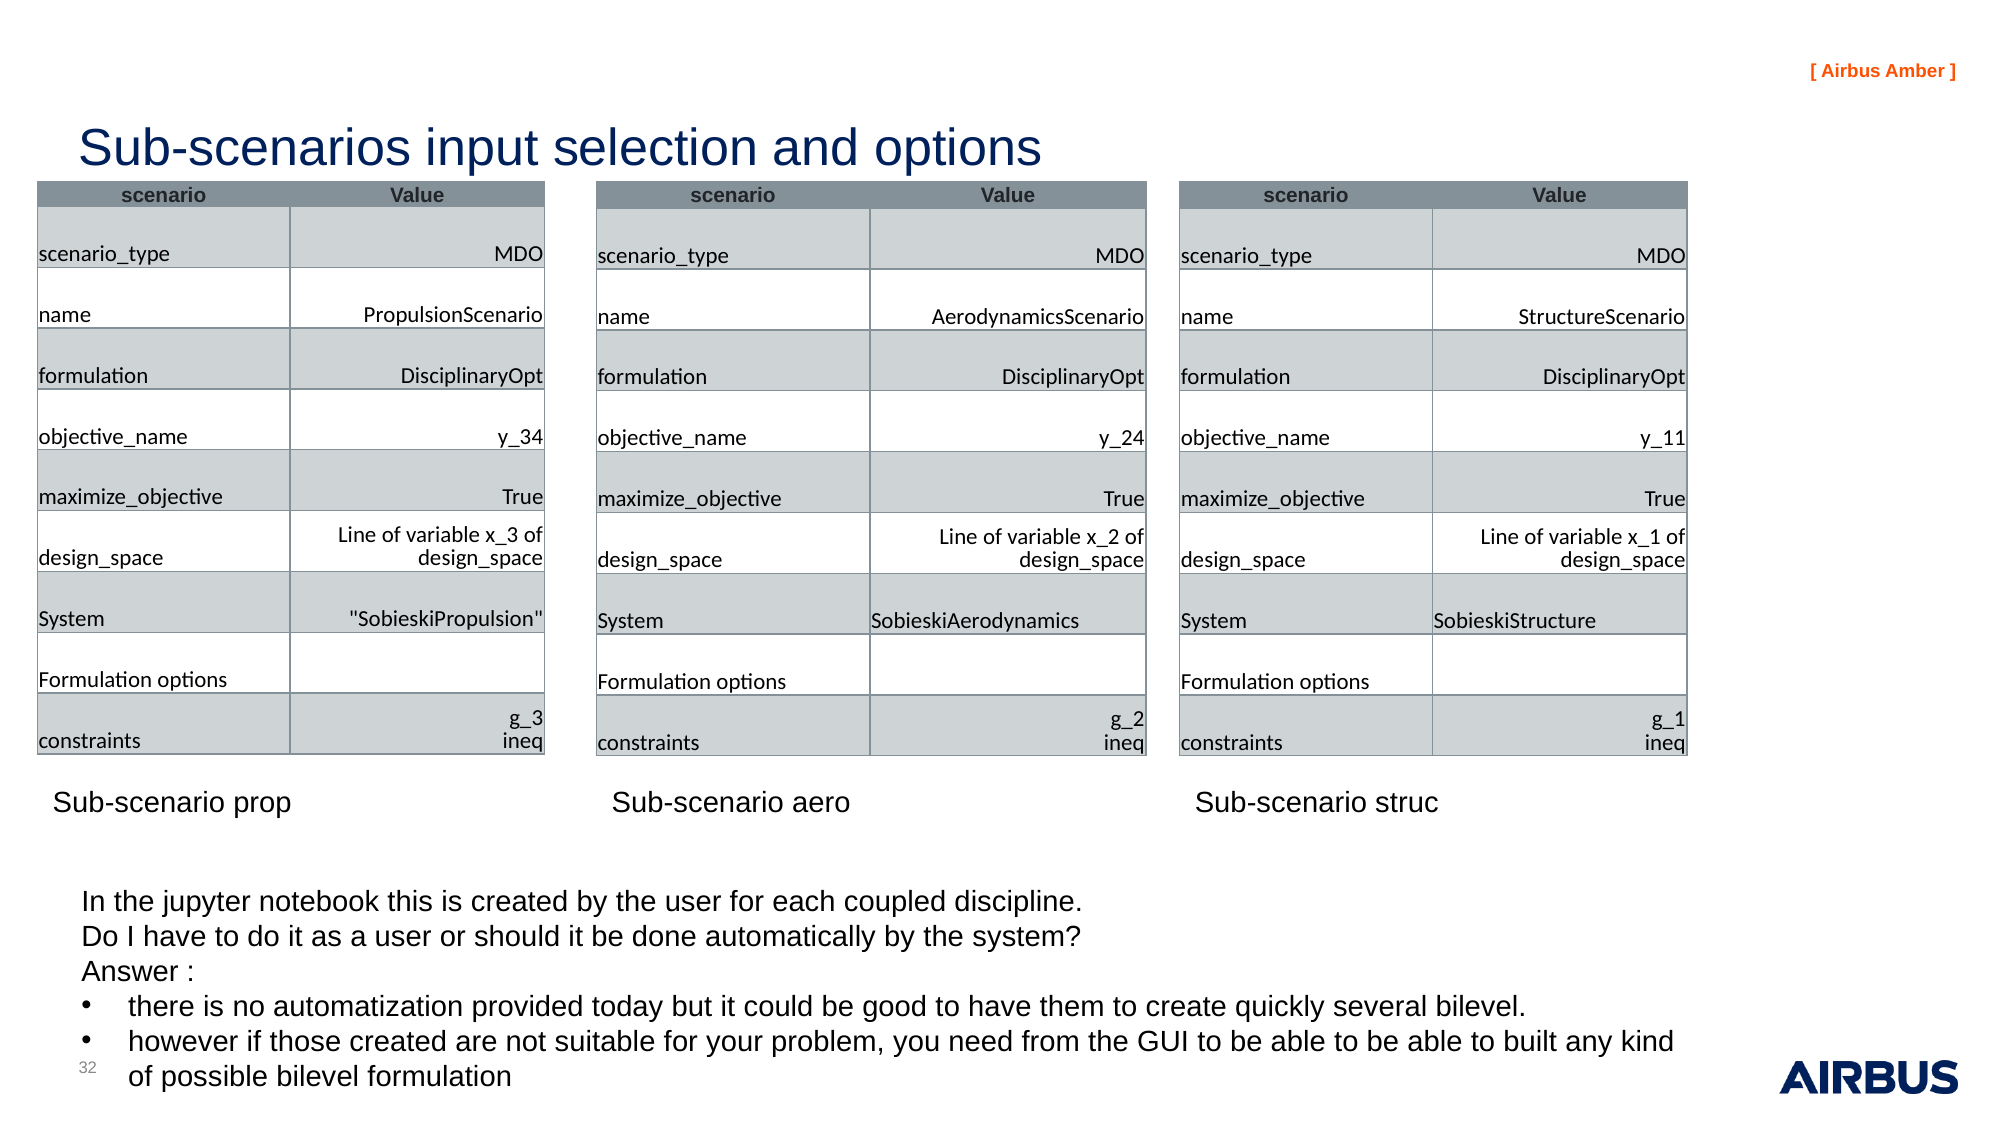

# Sub-scenarios input selection and options
| scenario | Value |
| --- | --- |
| scenario\_type | MDO |
| name | PropulsionScenario |
| formulation | DisciplinaryOpt |
| objective\_name | y\_34 |
| maximize\_objective | True |
| design\_space | Line of variable x\_3 of design\_space |
| System | "SobieskiPropulsion" |
| Formulation options |  |
| constraints | g\_3 ineq |
| scenario | Value |
| --- | --- |
| scenario\_type | MDO |
| name | AerodynamicsScenario |
| formulation | DisciplinaryOpt |
| objective\_name | y\_24 |
| maximize\_objective | True |
| design\_space | Line of variable x\_2 of design\_space |
| System | SobieskiAerodynamics |
| Formulation options |  |
| constraints | g\_2 ineq |
| scenario | Value |
| --- | --- |
| scenario\_type | MDO |
| name | StructureScenario |
| formulation | DisciplinaryOpt |
| objective\_name | y\_11 |
| maximize\_objective | True |
| design\_space | Line of variable x\_1 of design\_space |
| System | SobieskiStructure |
| Formulation options |  |
| constraints | g\_1 ineq |

Sub-scenario prop
Sub-scenario aero
Sub-scenario struc
In the jupyter notebook this is created by the user for each coupled discipline.
Do I have to do it as a user or should it be done automatically by the system?
Answer :
there is no automatization provided today but it could be good to have them to create quickly several bilevel.
however if those created are not suitable for your problem, you need from the GUI to be able to be able to built any kind of possible bilevel formulation